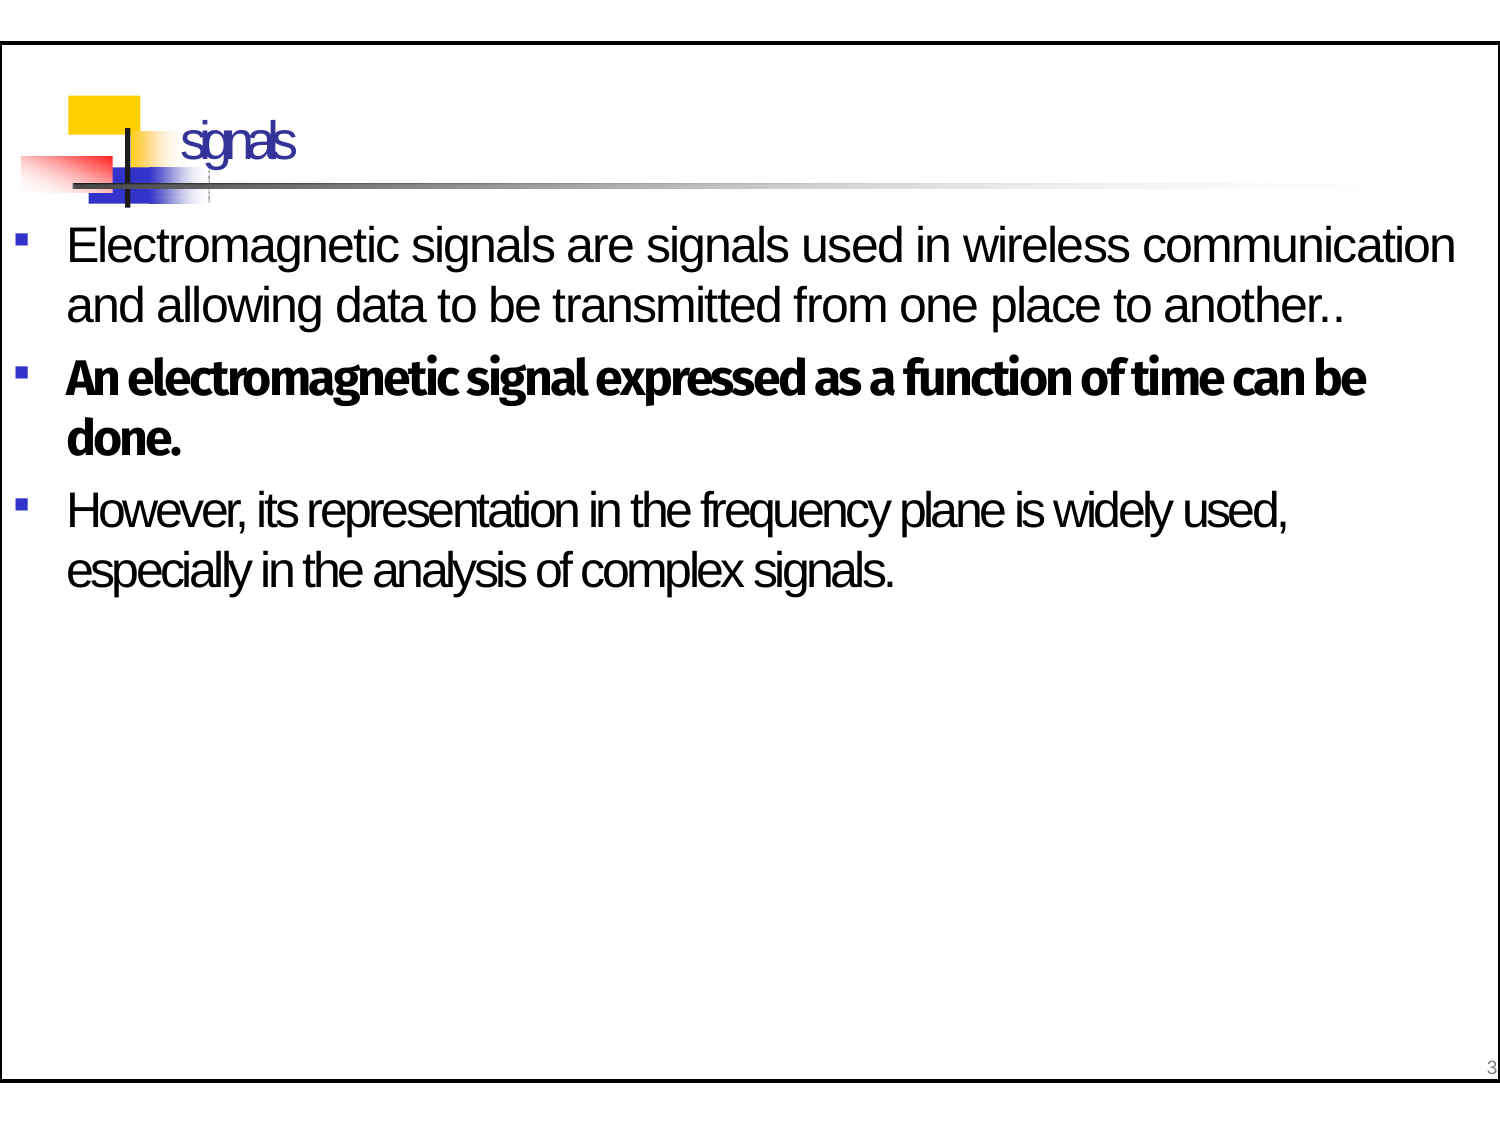

# signals

Electromagnetic signals are signals used in wireless communication and allowing data to be transmitted from one place to another..
An electromagnetic signal expressed as a function of time can be done.
However, its representation in the frequency plane is widely used, especially in the analysis of complex signals.
3